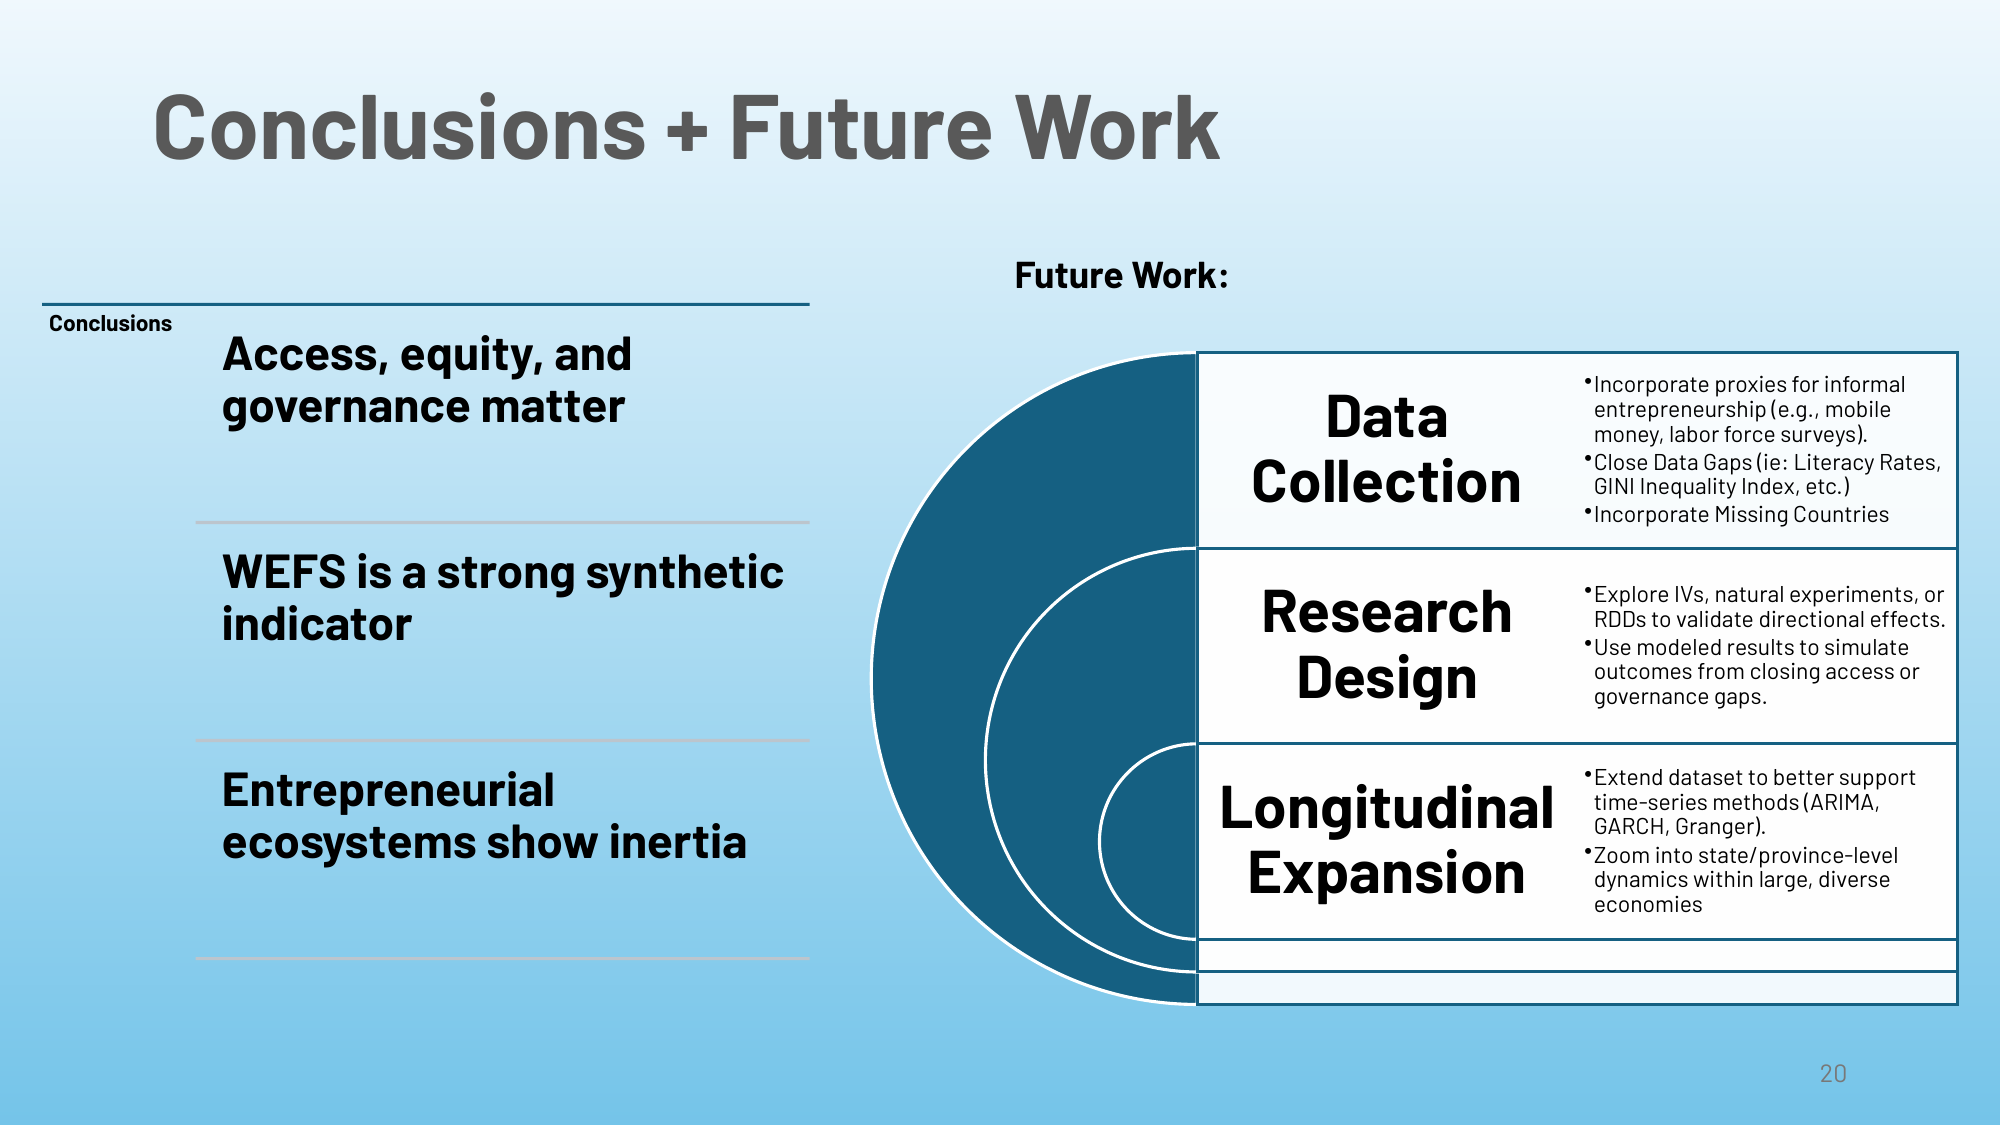

# Conclusions + Future Work
Data Collection
Research Design
Longitudinal Expansion
Incorporate proxies for informal entrepreneurship (e.g., mobile money, labor force surveys).
Close Data Gaps (ie: Literacy Rates, GINI Inequality Index, etc.)
Incorporate Missing Countries
Explore IVs, natural experiments, or RDDs to validate directional effects.
Use modeled results to simulate outcomes from closing access or governance gaps.
Extend dataset to better support time-series methods (ARIMA, GARCH, Granger).
Zoom into state/province-level dynamics within large, diverse economies
Future Work:
Conclusions
Access, equity, and governance matter
WEFS is a strong synthetic indicator
Entrepreneurial ecosystems show inertia

20